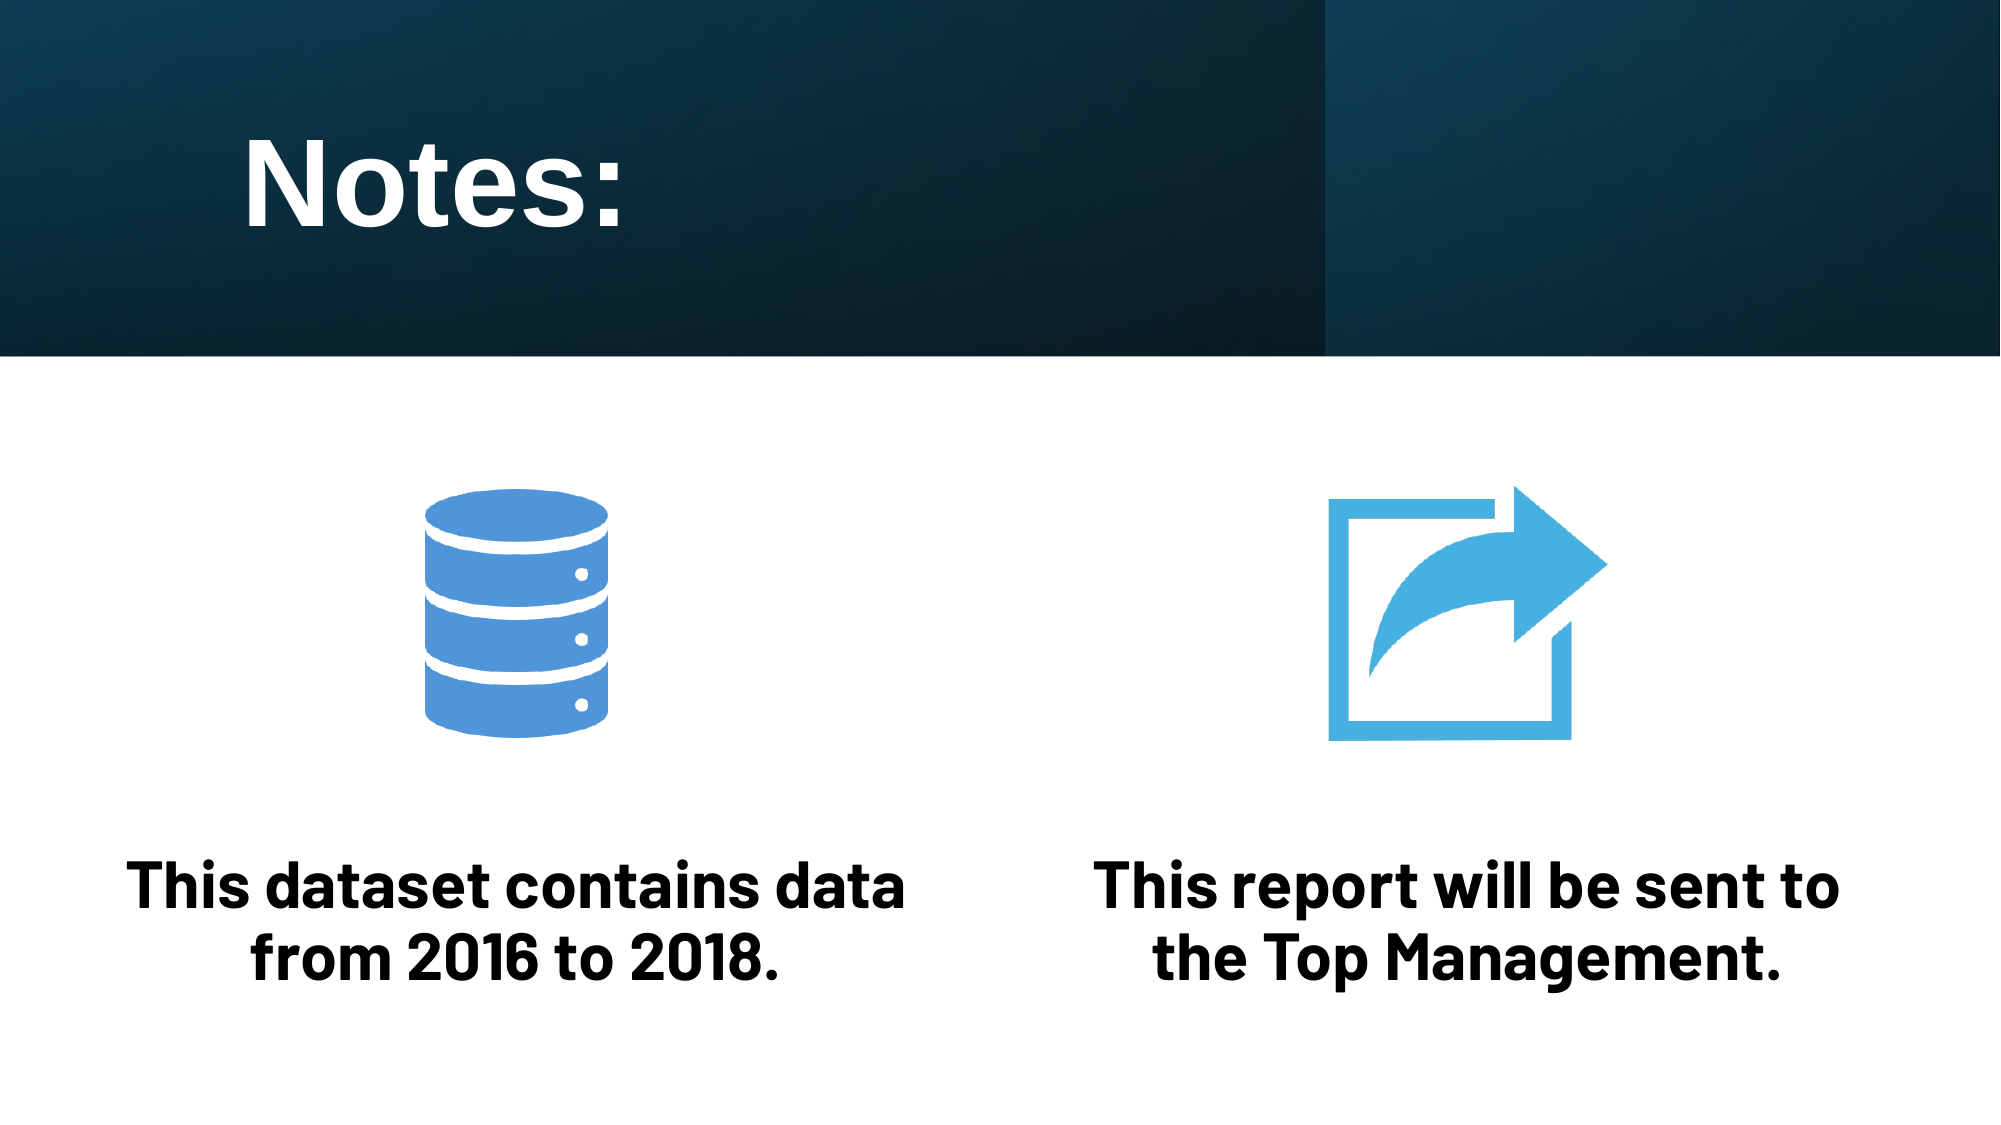

# Notes:
This dataset contains data from 2016 to 2018.
This report will be sent to the Top Management.